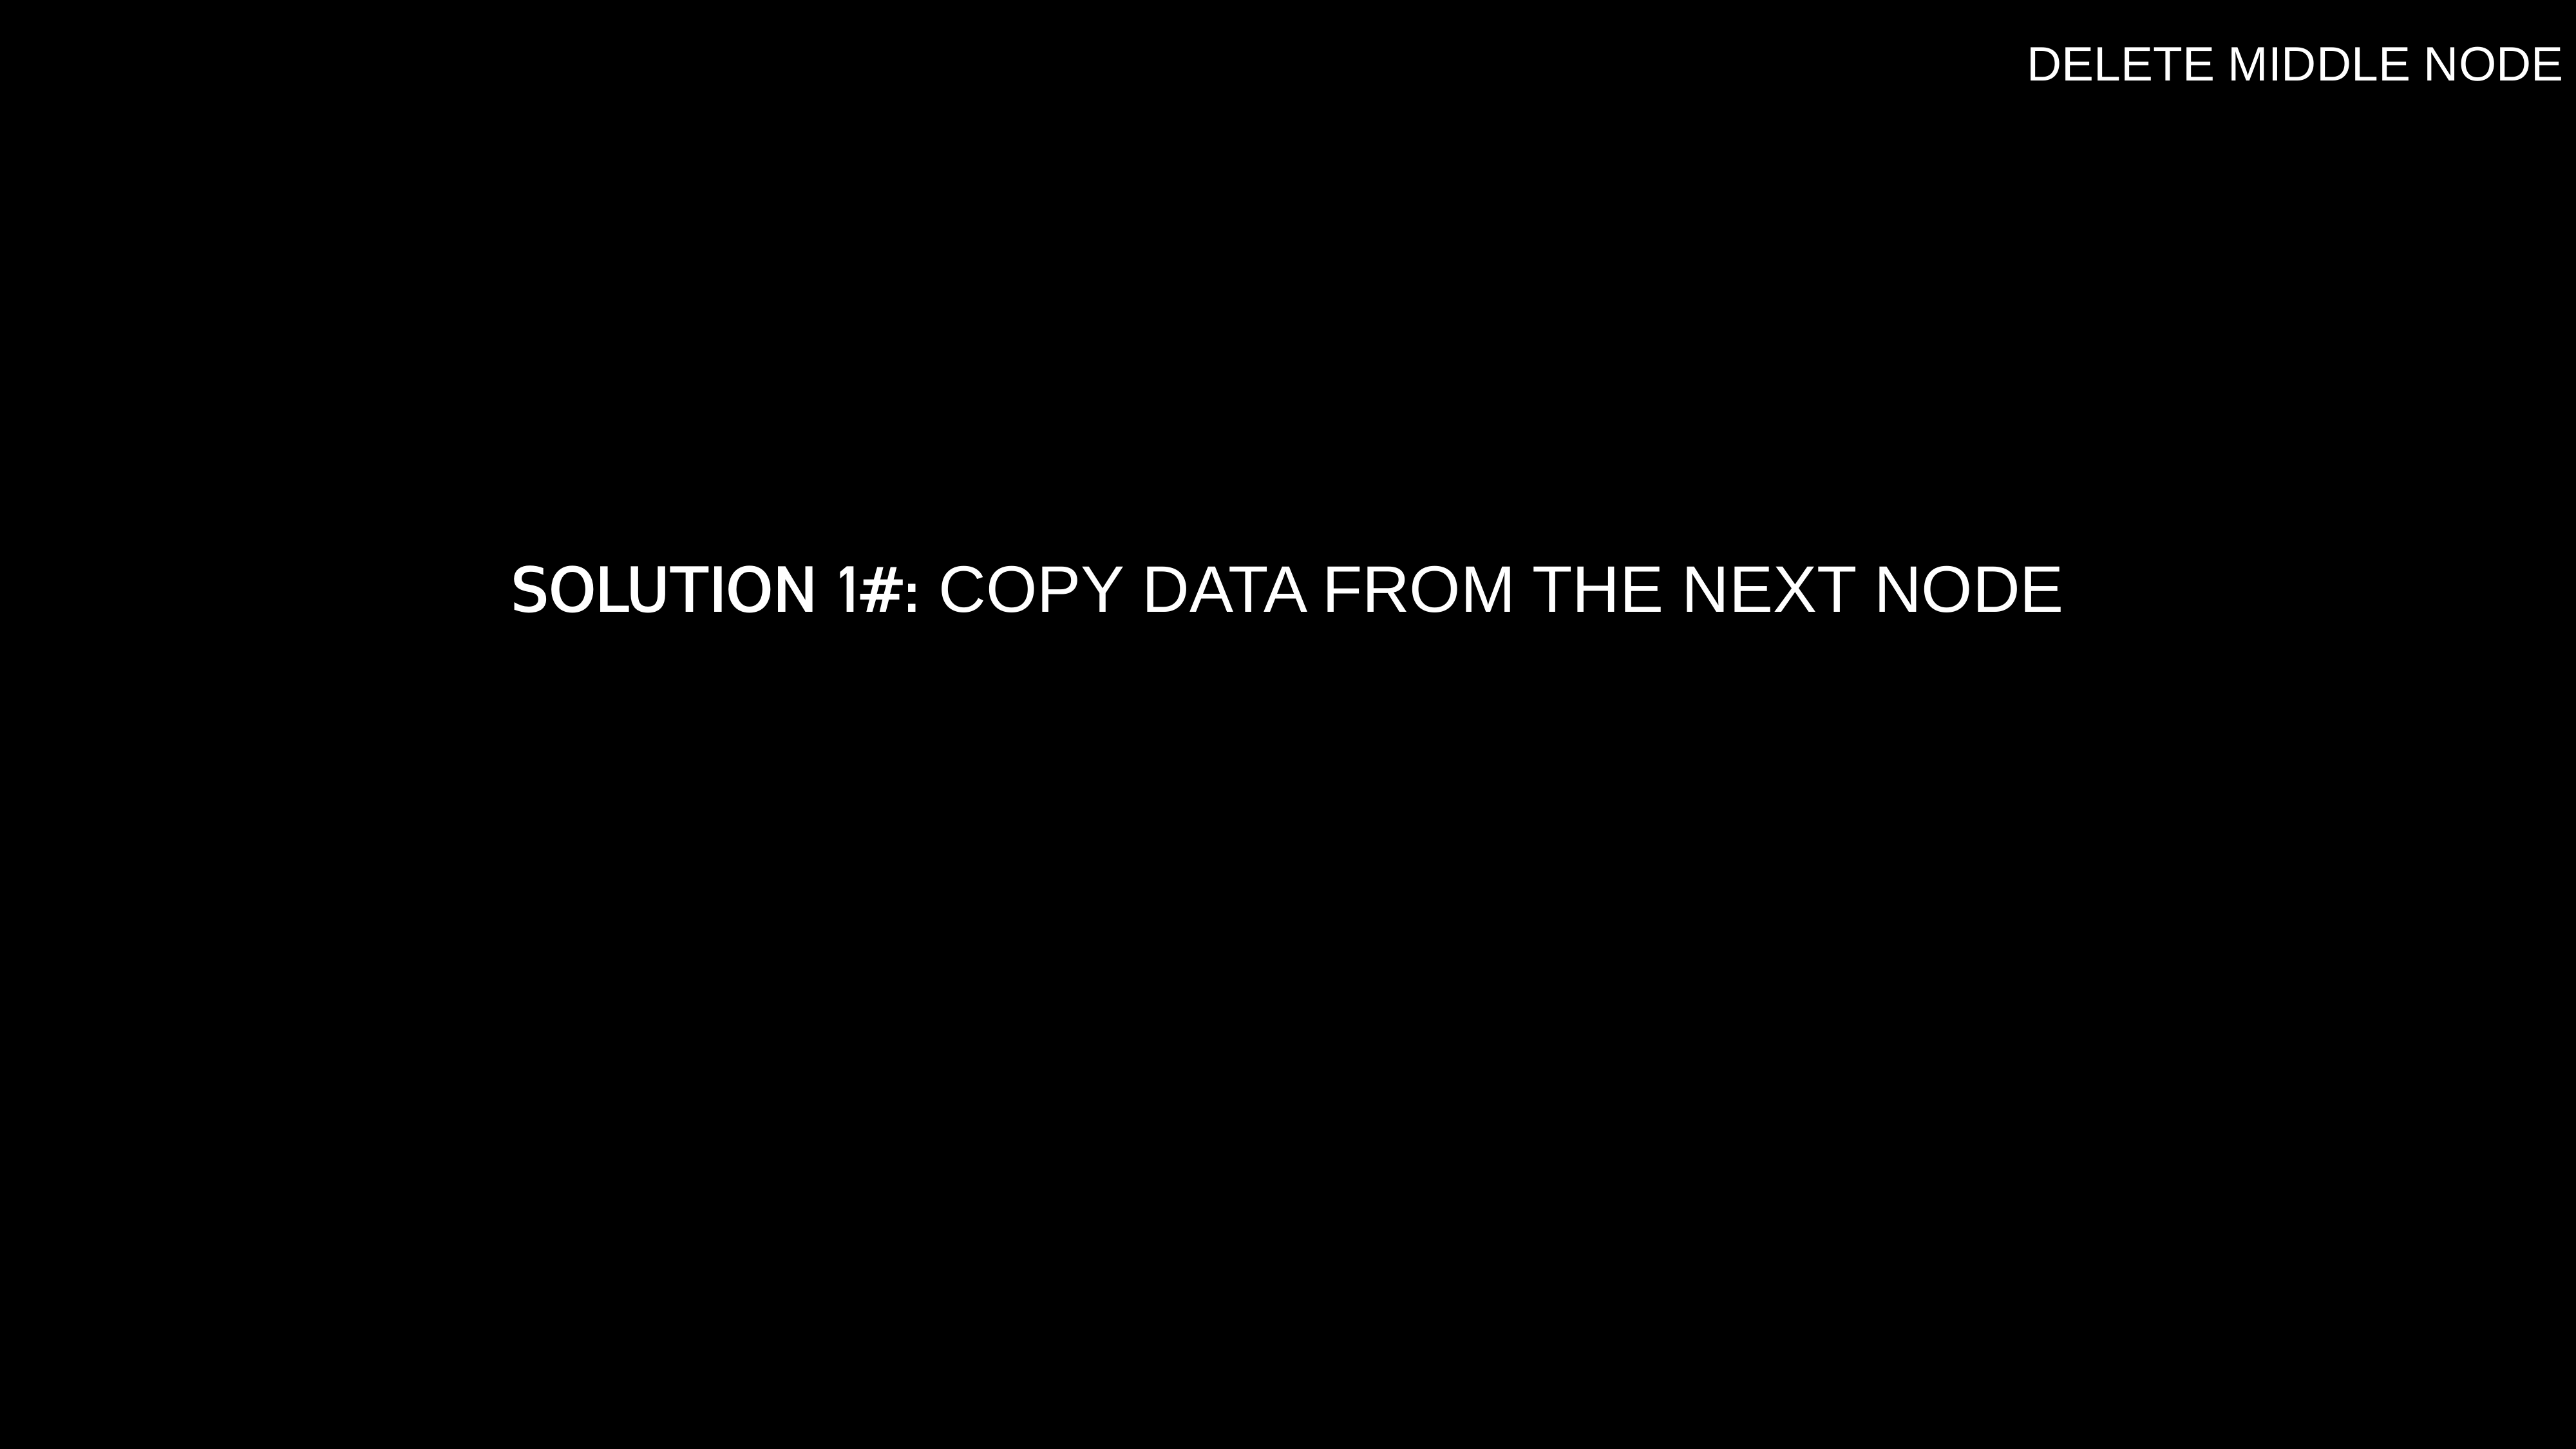

DELETE MIDDLE NODE
# Solution 1#: Copy data from the next node